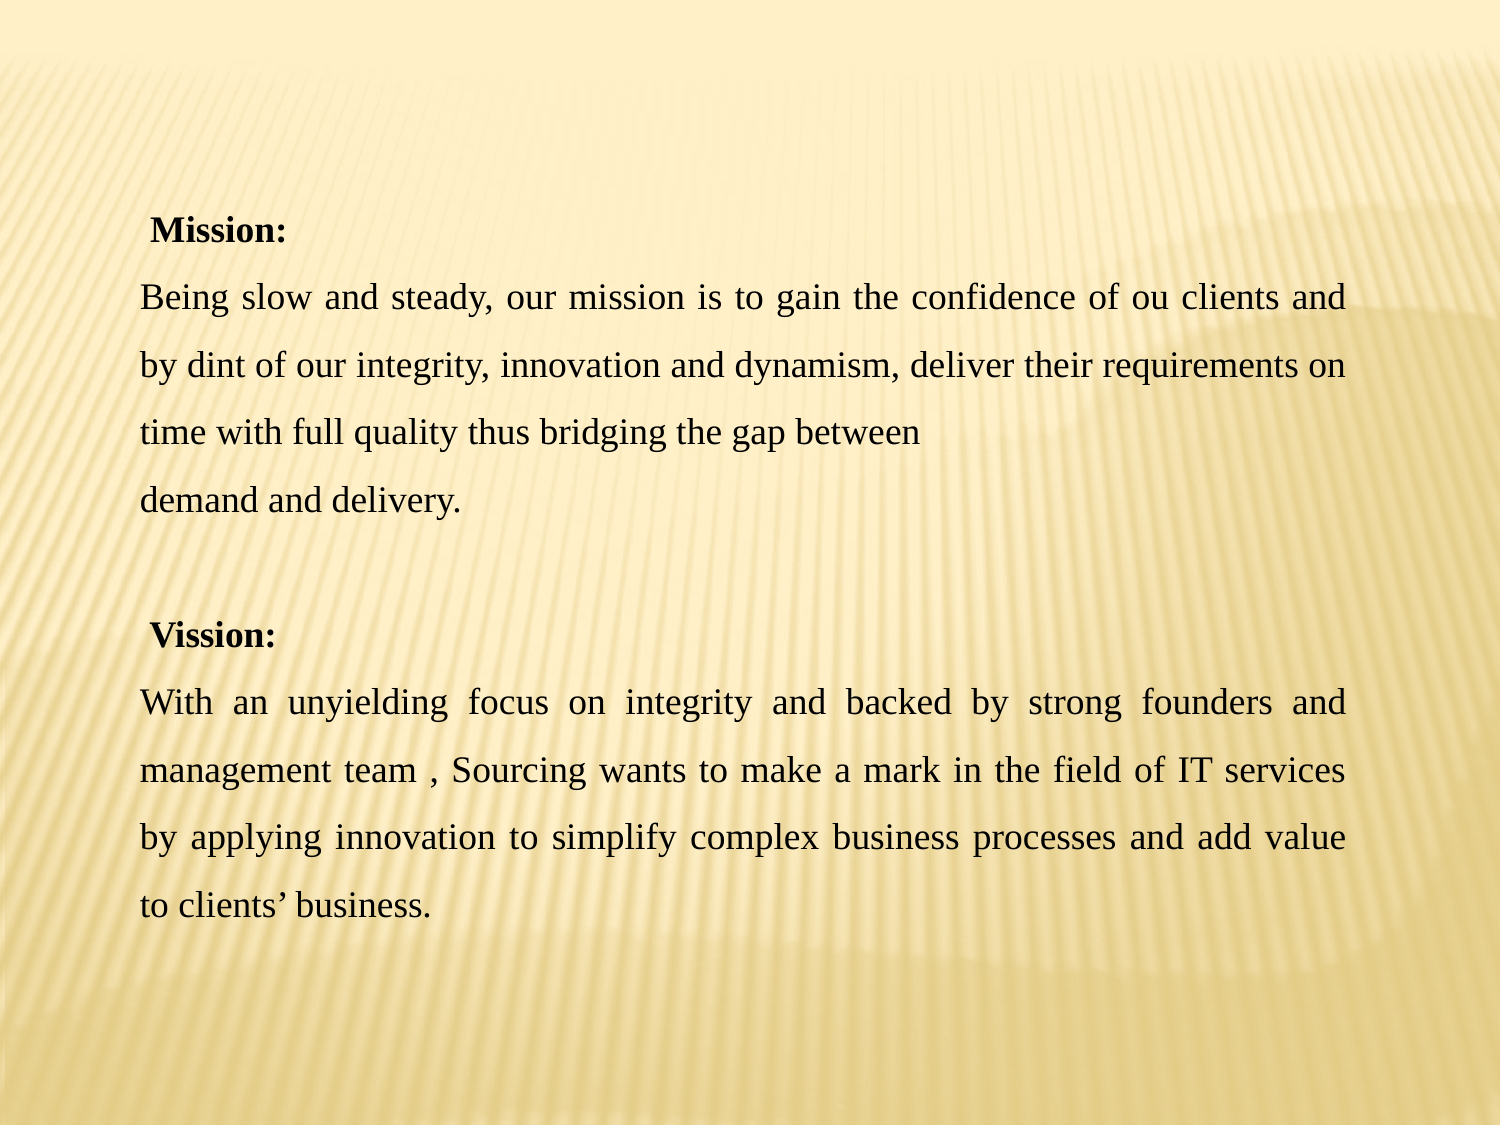

Mission:
Being slow and steady, our mission is to gain the confidence of ou clients and by dint of our integrity, innovation and dynamism, deliver their requirements on time with full quality thus bridging the gap between
demand and delivery.

 Vission:
With an unyielding focus on integrity and backed by strong founders and management team , Sourcing wants to make a mark in the field of IT services by applying innovation to simplify complex business processes and add value to clients’ business.